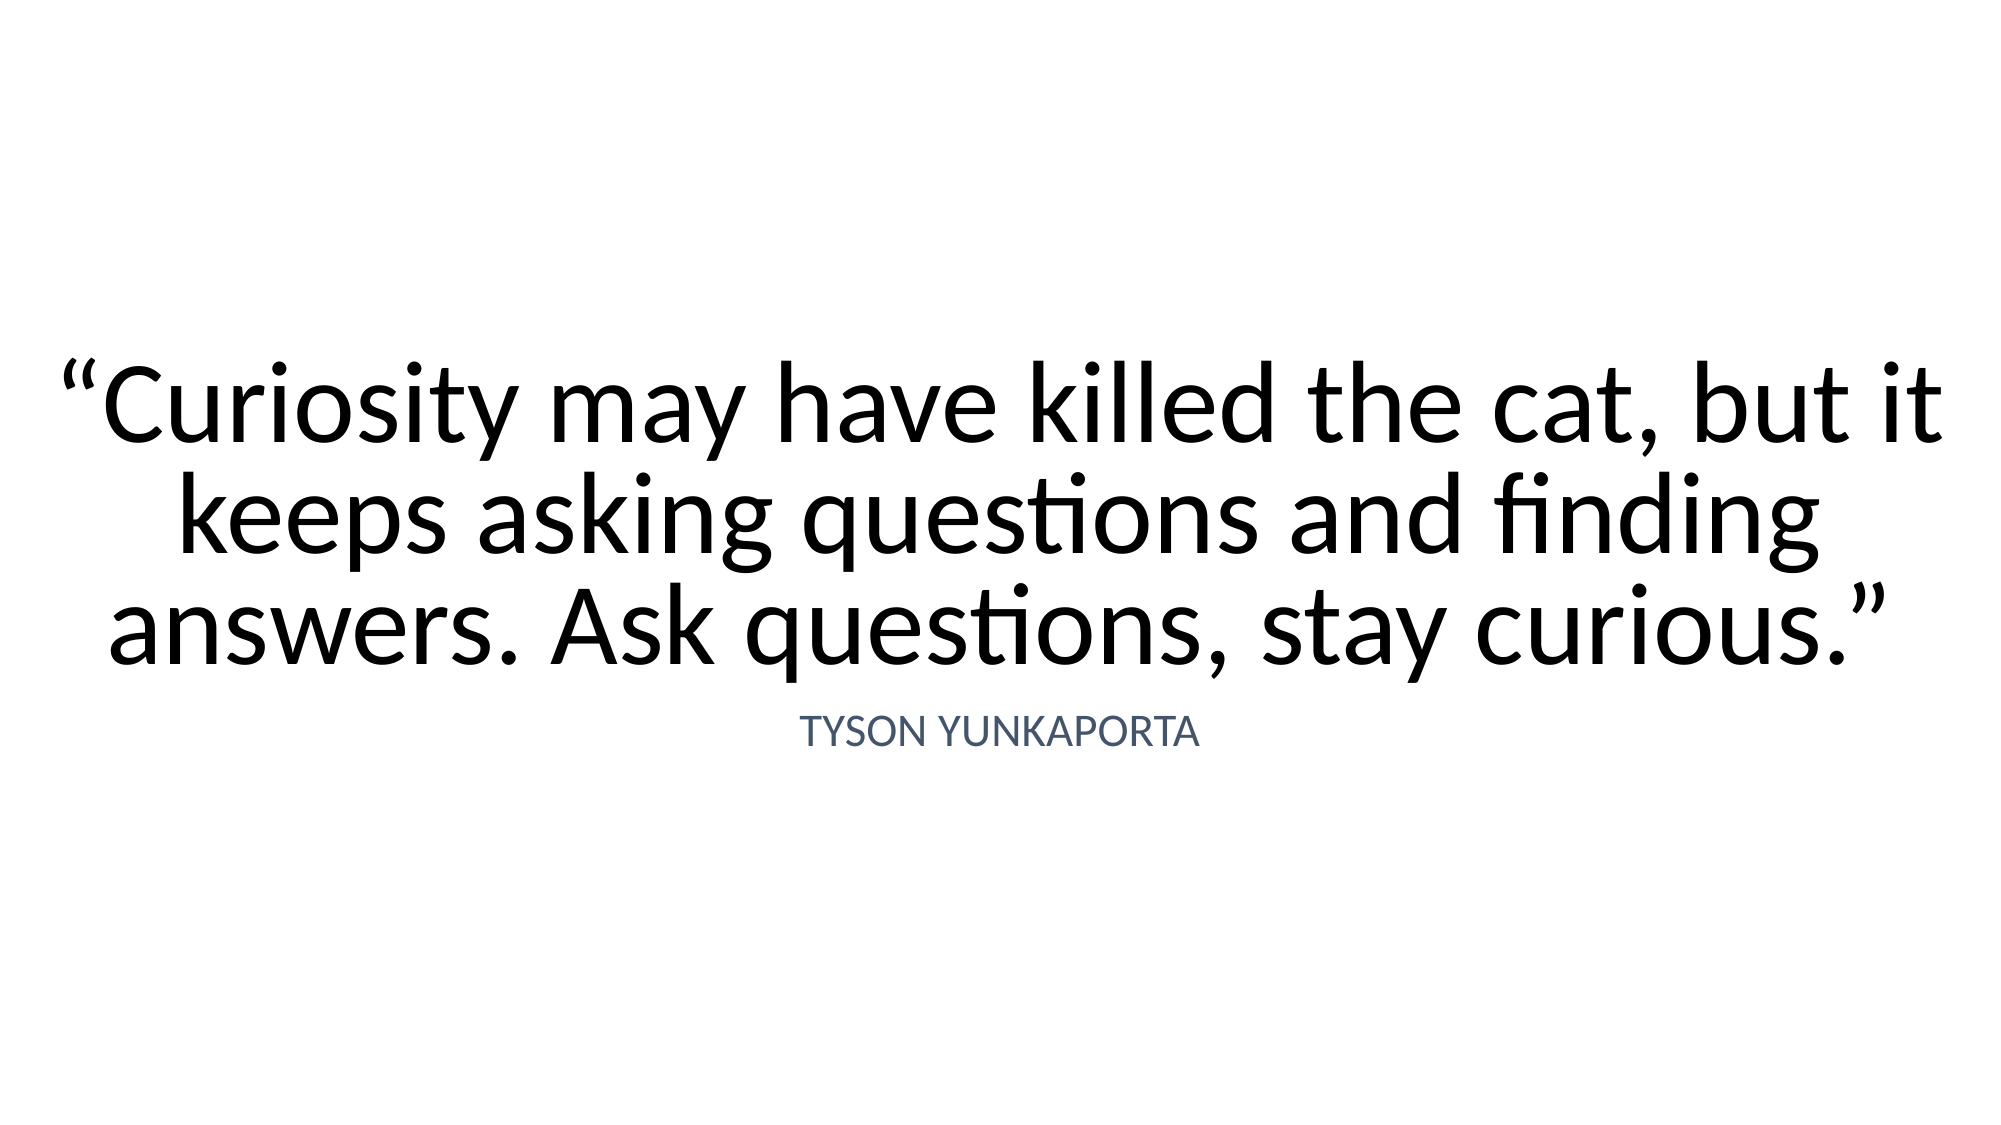

“Curiosity may have killed the cat, but it keeps asking questions and finding answers. Ask questions, stay curious.”
TYSON YUNKAPORTA